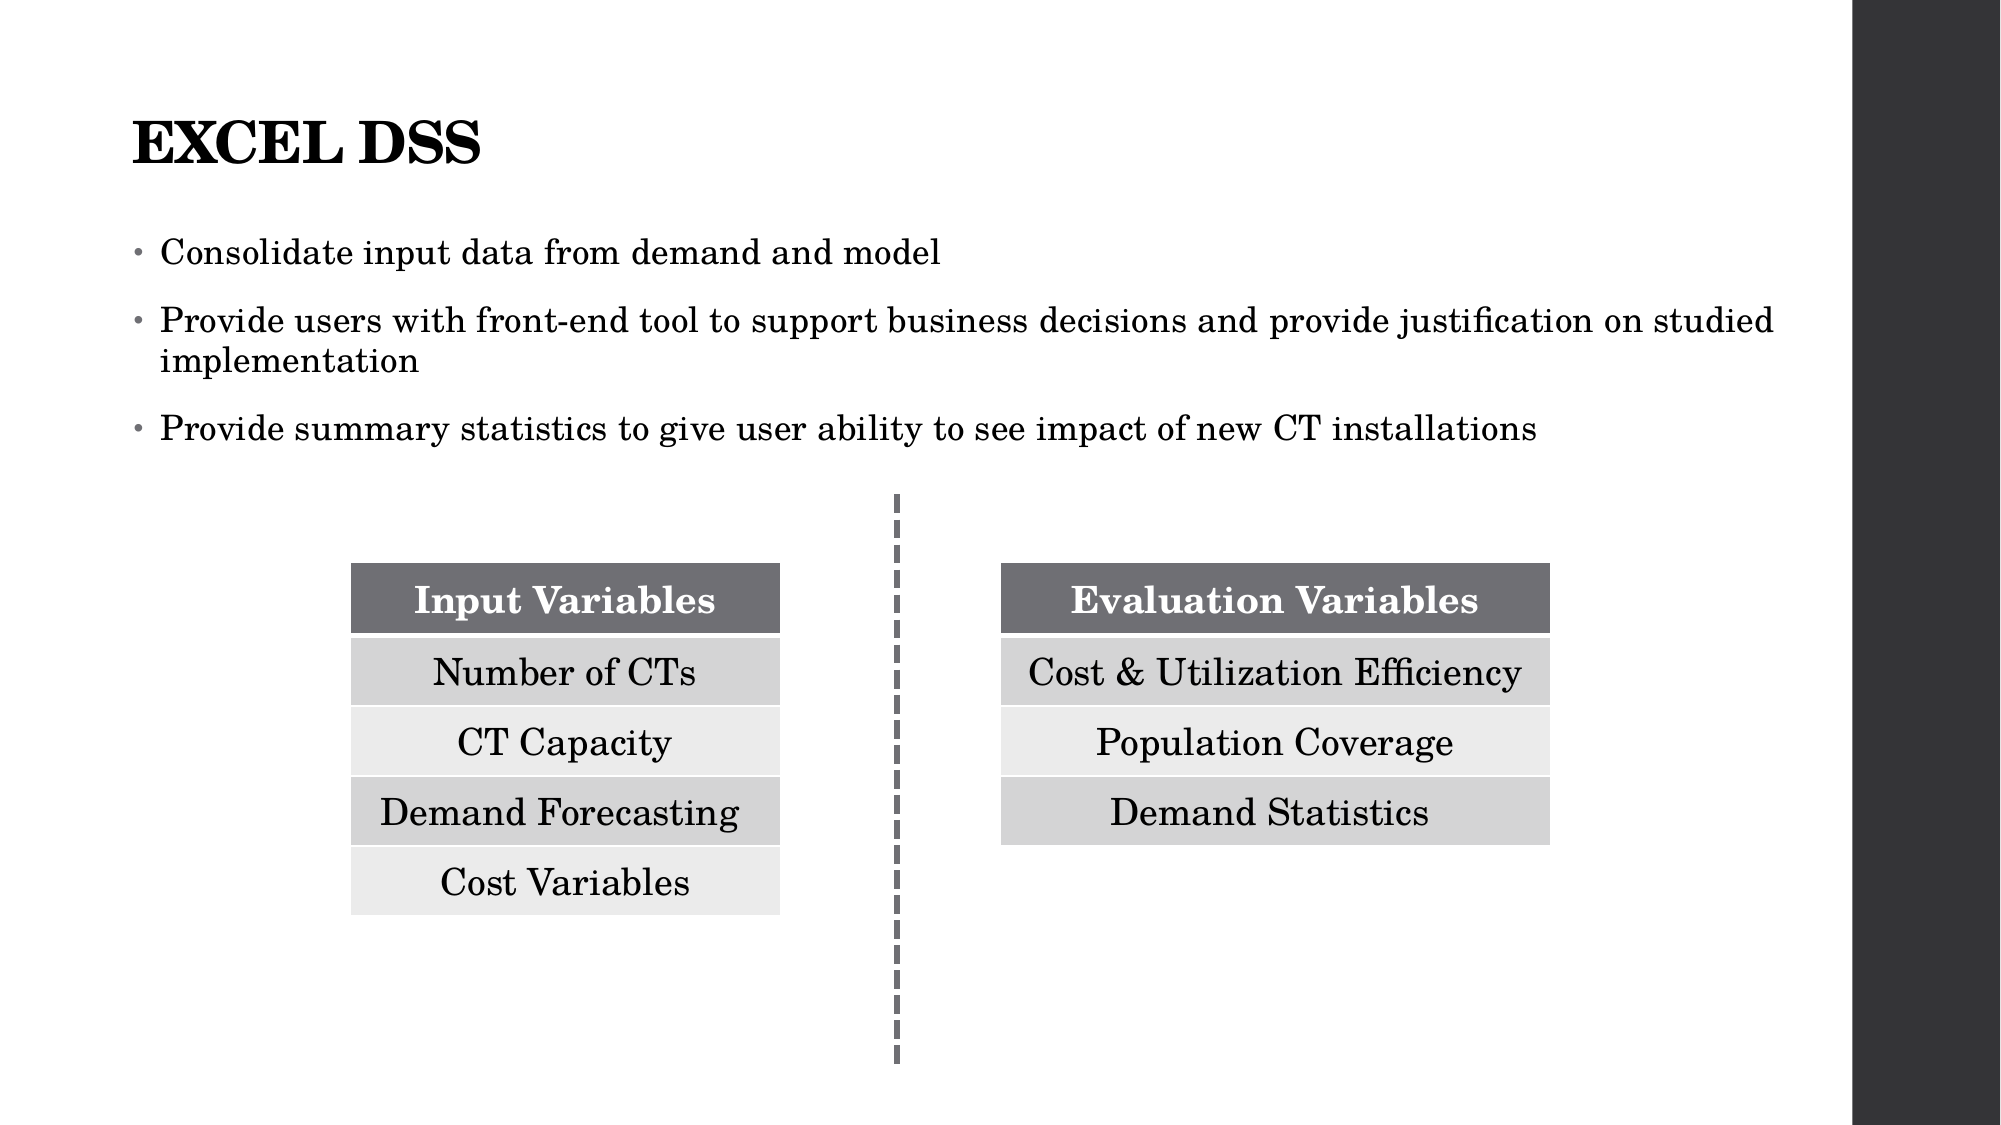

EXCEL DSS
Consolidate input data from demand and model
Provide users with front-end tool to support business decisions and provide justification on studied implementation
Provide summary statistics to give user ability to see impact of new CT installations

| Input Variables |
| --- |
| Number of CTs |
| CT Capacity |
| Demand Forecasting |
| Cost Variables |
| Evaluation Variables |
| --- |
| Cost & Utilization Efficiency |
| Population Coverage |
| Demand Statistics |